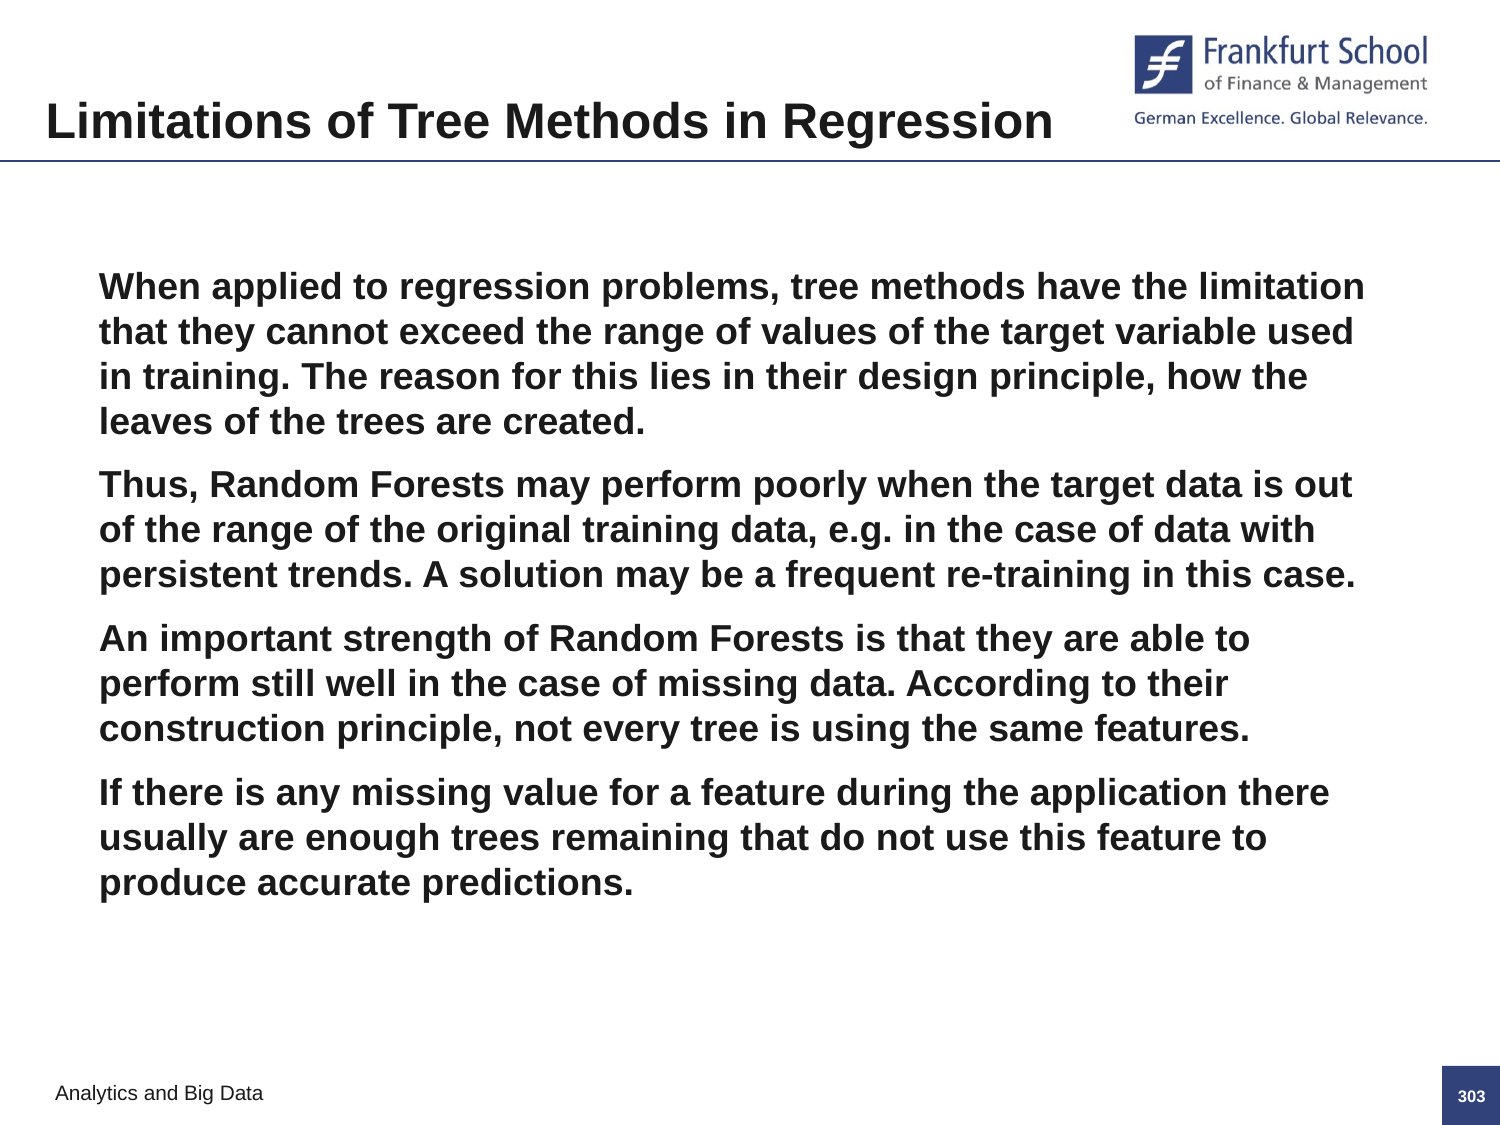

Limitations of Tree Methods in Regression
When applied to regression problems, tree methods have the limitation that they cannot exceed the range of values of the target variable used in training. The reason for this lies in their design principle, how the leaves of the trees are created.
Thus, Random Forests may perform poorly when the target data is out of the range of the original training data, e.g. in the case of data with persistent trends. A solution may be a frequent re-training in this case.
An important strength of Random Forests is that they are able to perform still well in the case of missing data. According to their construction principle, not every tree is using the same features.
If there is any missing value for a feature during the application there usually are enough trees remaining that do not use this feature to produce accurate predictions.
303